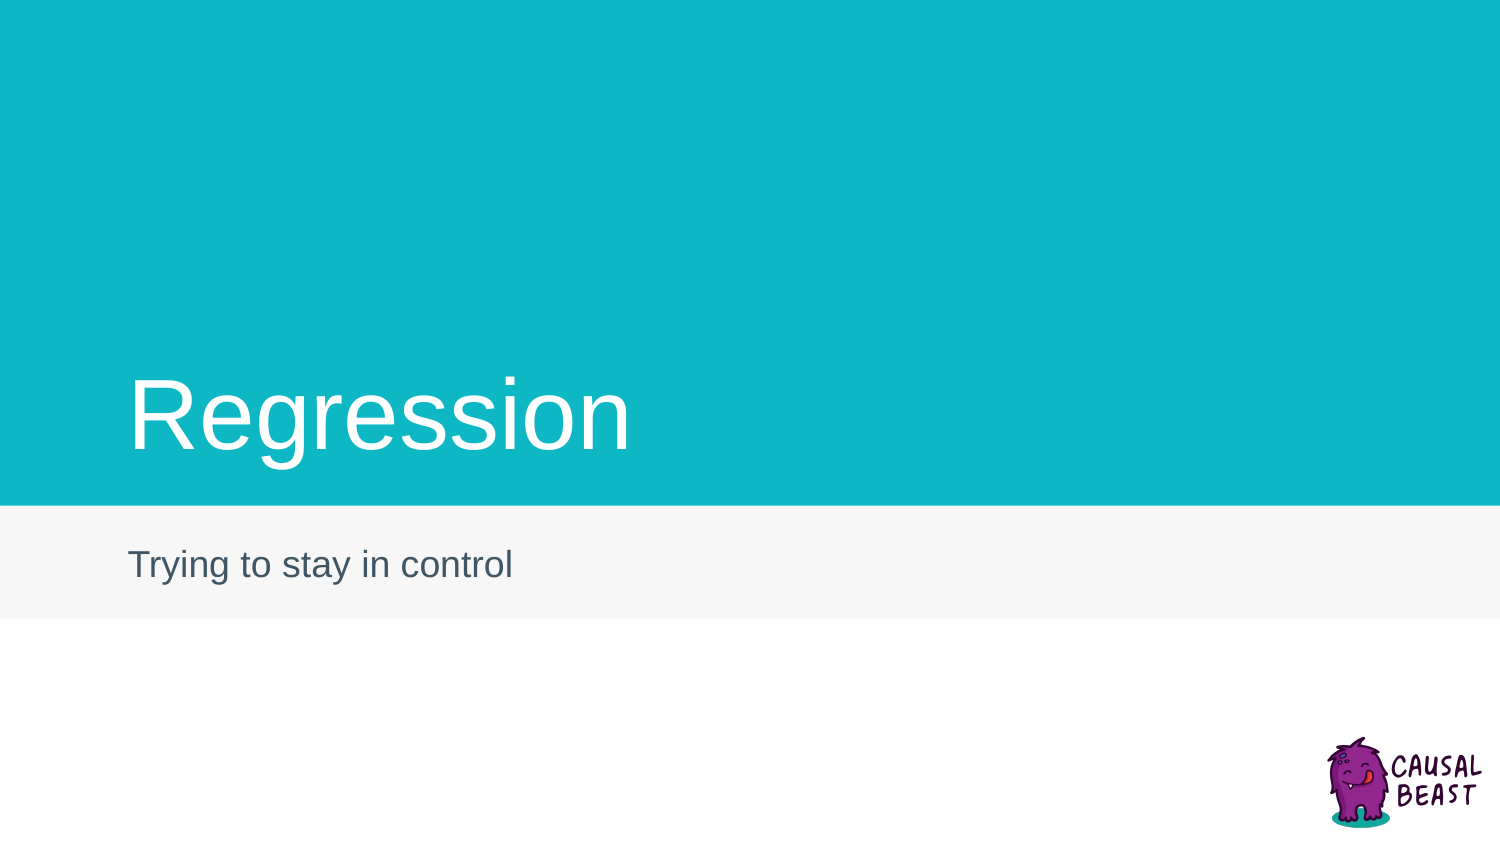

# Regression
Trying to stay in control
66